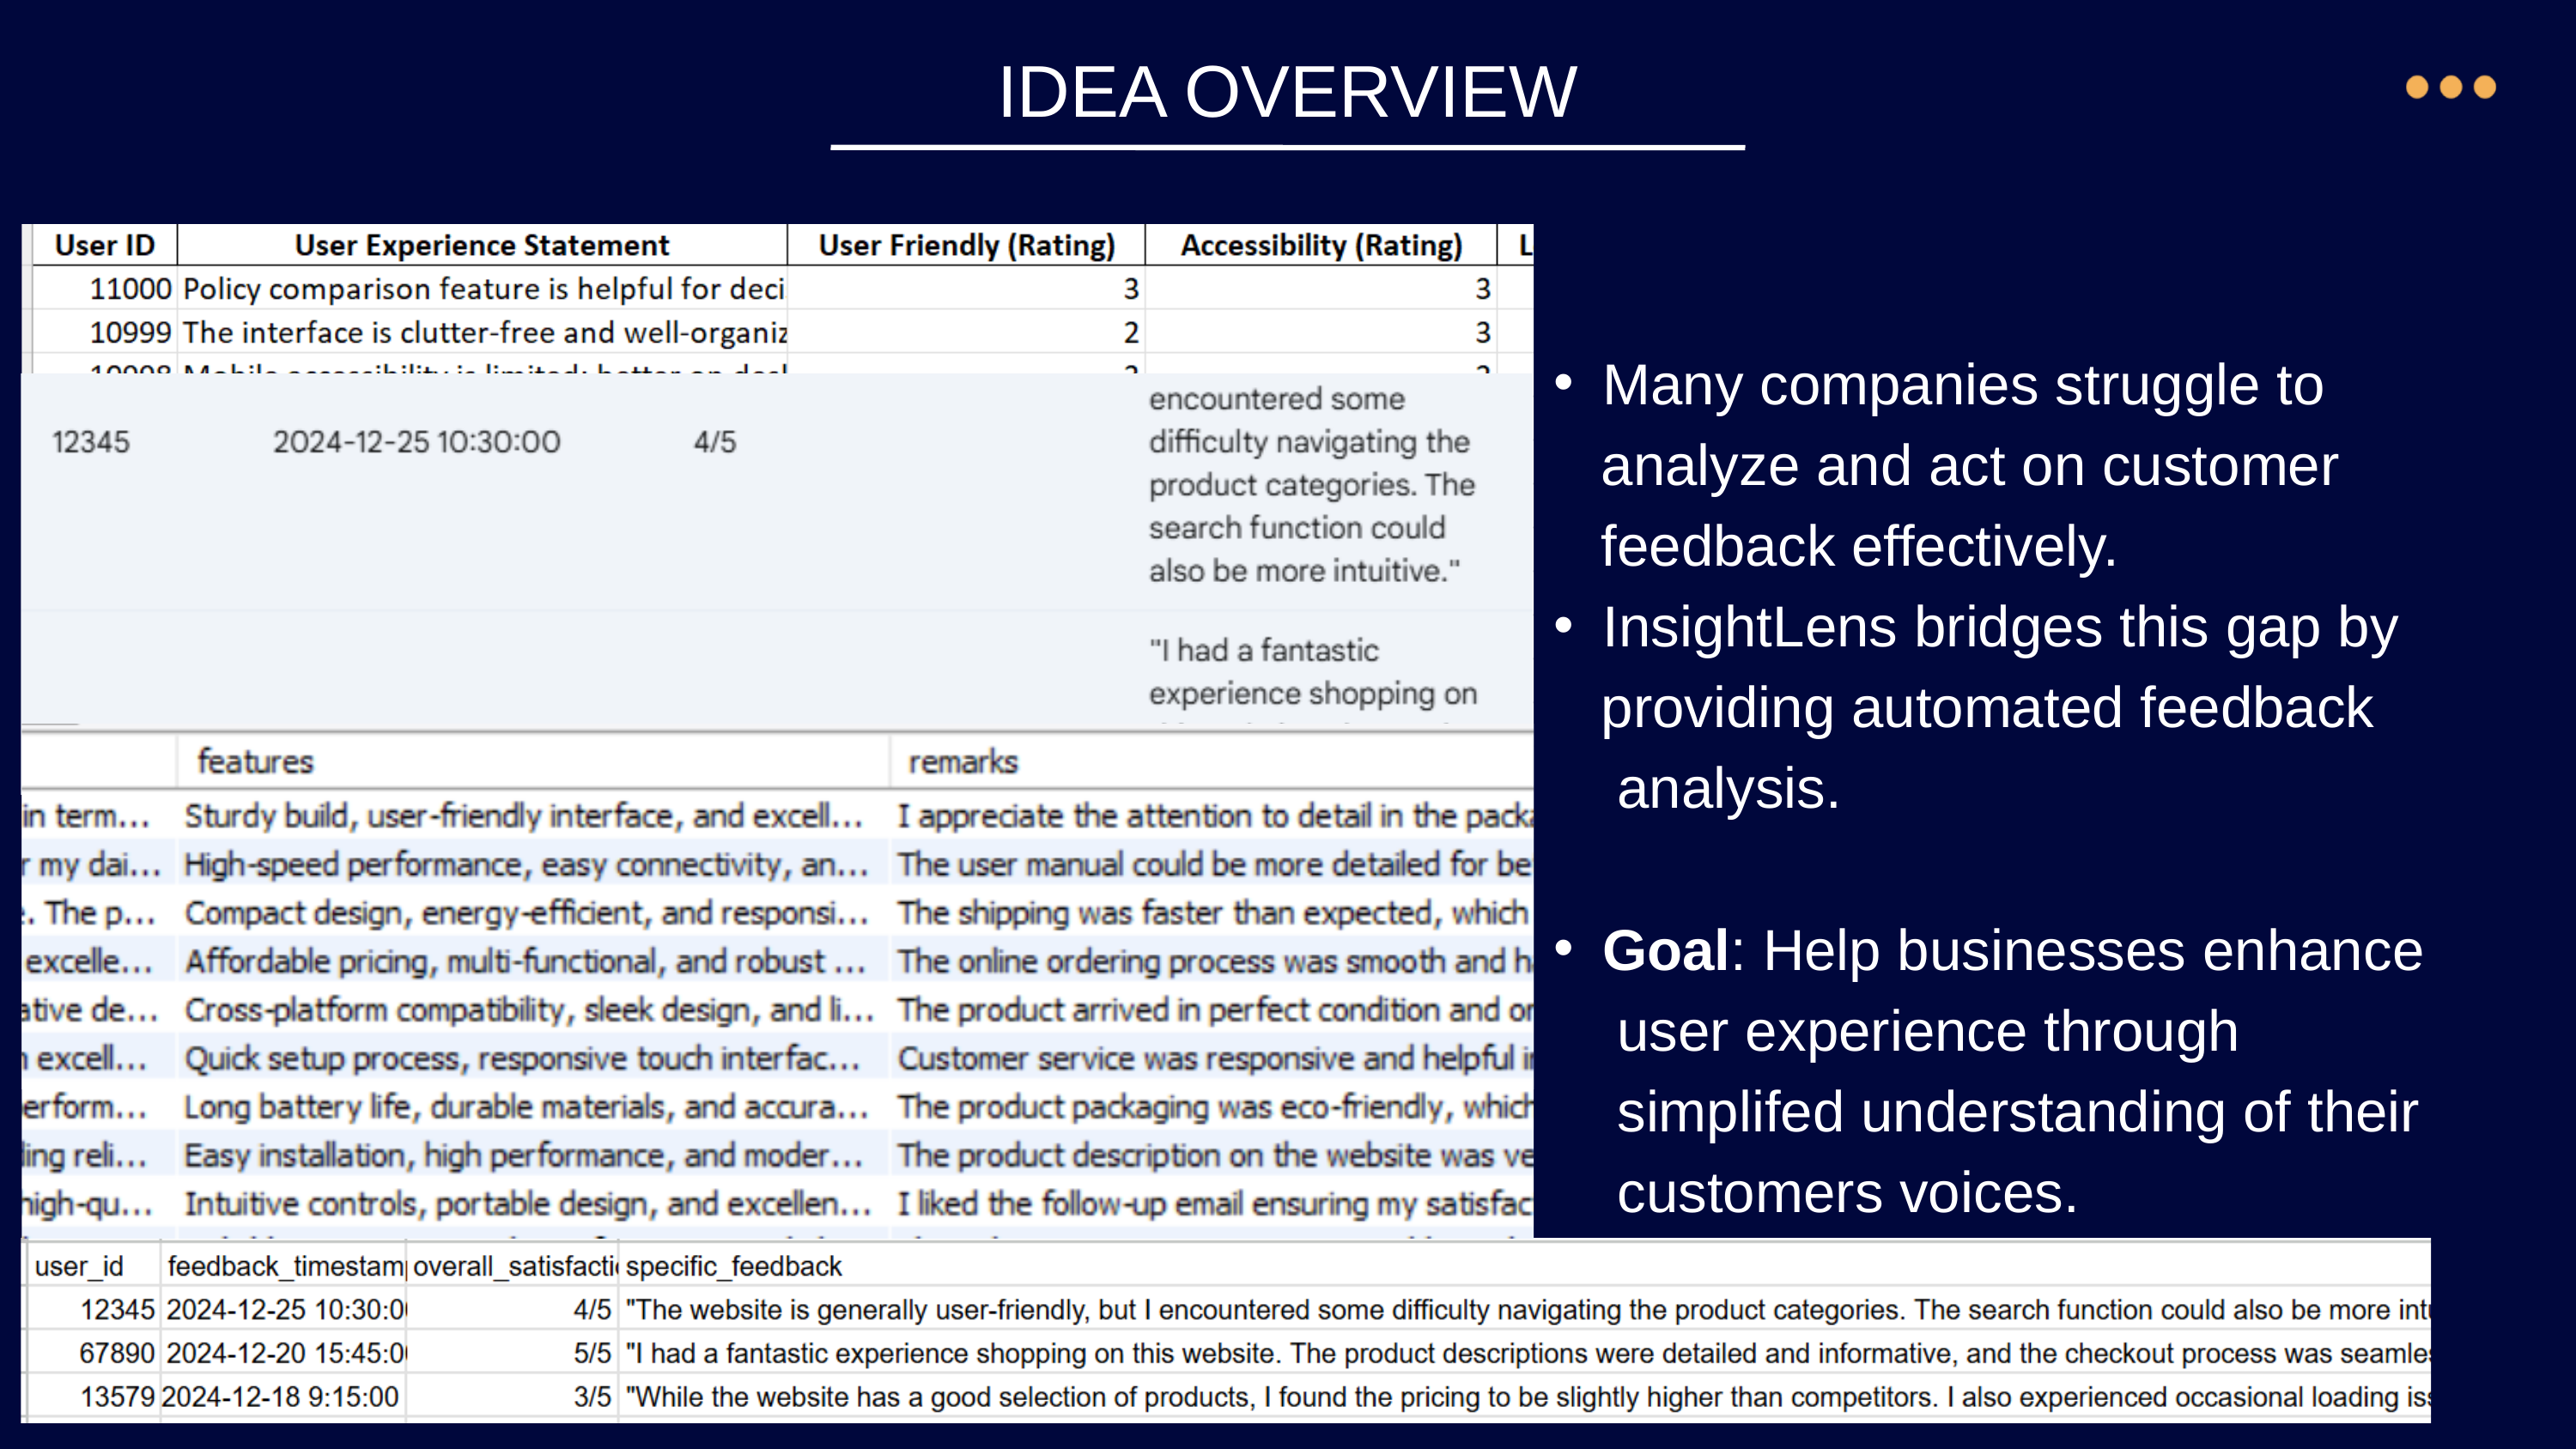

IDEA OVERVIEW

Many companies struggle to
      analyze and act on customer
      feedback effectively.
InsightLens bridges this gap by
      providing automated feedback
       analysis.

Goal: Help businesses enhance
       user experience through
       simplifed understanding of their
       customers voices.